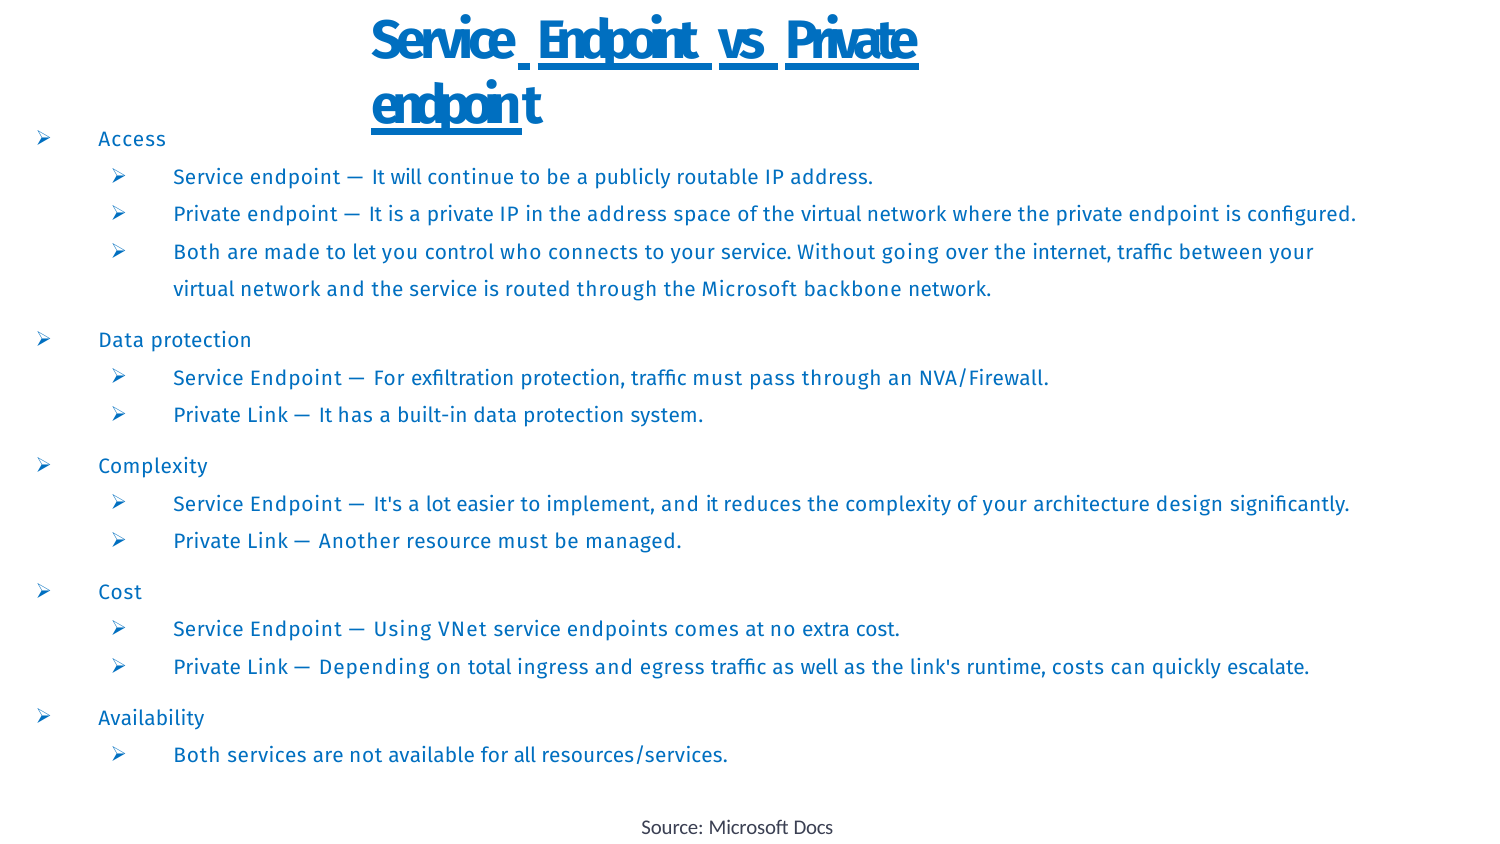

# Service Endpoint vs Private endpoint
Access
Service endpoint — It will continue to be a publicly routable IP address.
Private endpoint — It is a private IP in the address space of the virtual network where the private endpoint is configured.
Both are made to let you control who connects to your service. Without going over the internet, traffic between your
virtual network and the service is routed through the Microsoft backbone network.

Data protection
Service Endpoint — For exfiltration protection, traffic must pass through an NVA/Firewall.
Private Link — It has a built-in data protection system.

Complexity
Service Endpoint — It's a lot easier to implement, and it reduces the complexity of your architecture design significantly.
Private Link — Another resource must be managed.

Cost
Service Endpoint — Using VNet service endpoints comes at no extra cost.
Private Link — Depending on total ingress and egress traffic as well as the link's runtime, costs can quickly escalate.

Availability
Both services are not available for all resources/services.

Source: Microsoft Docs